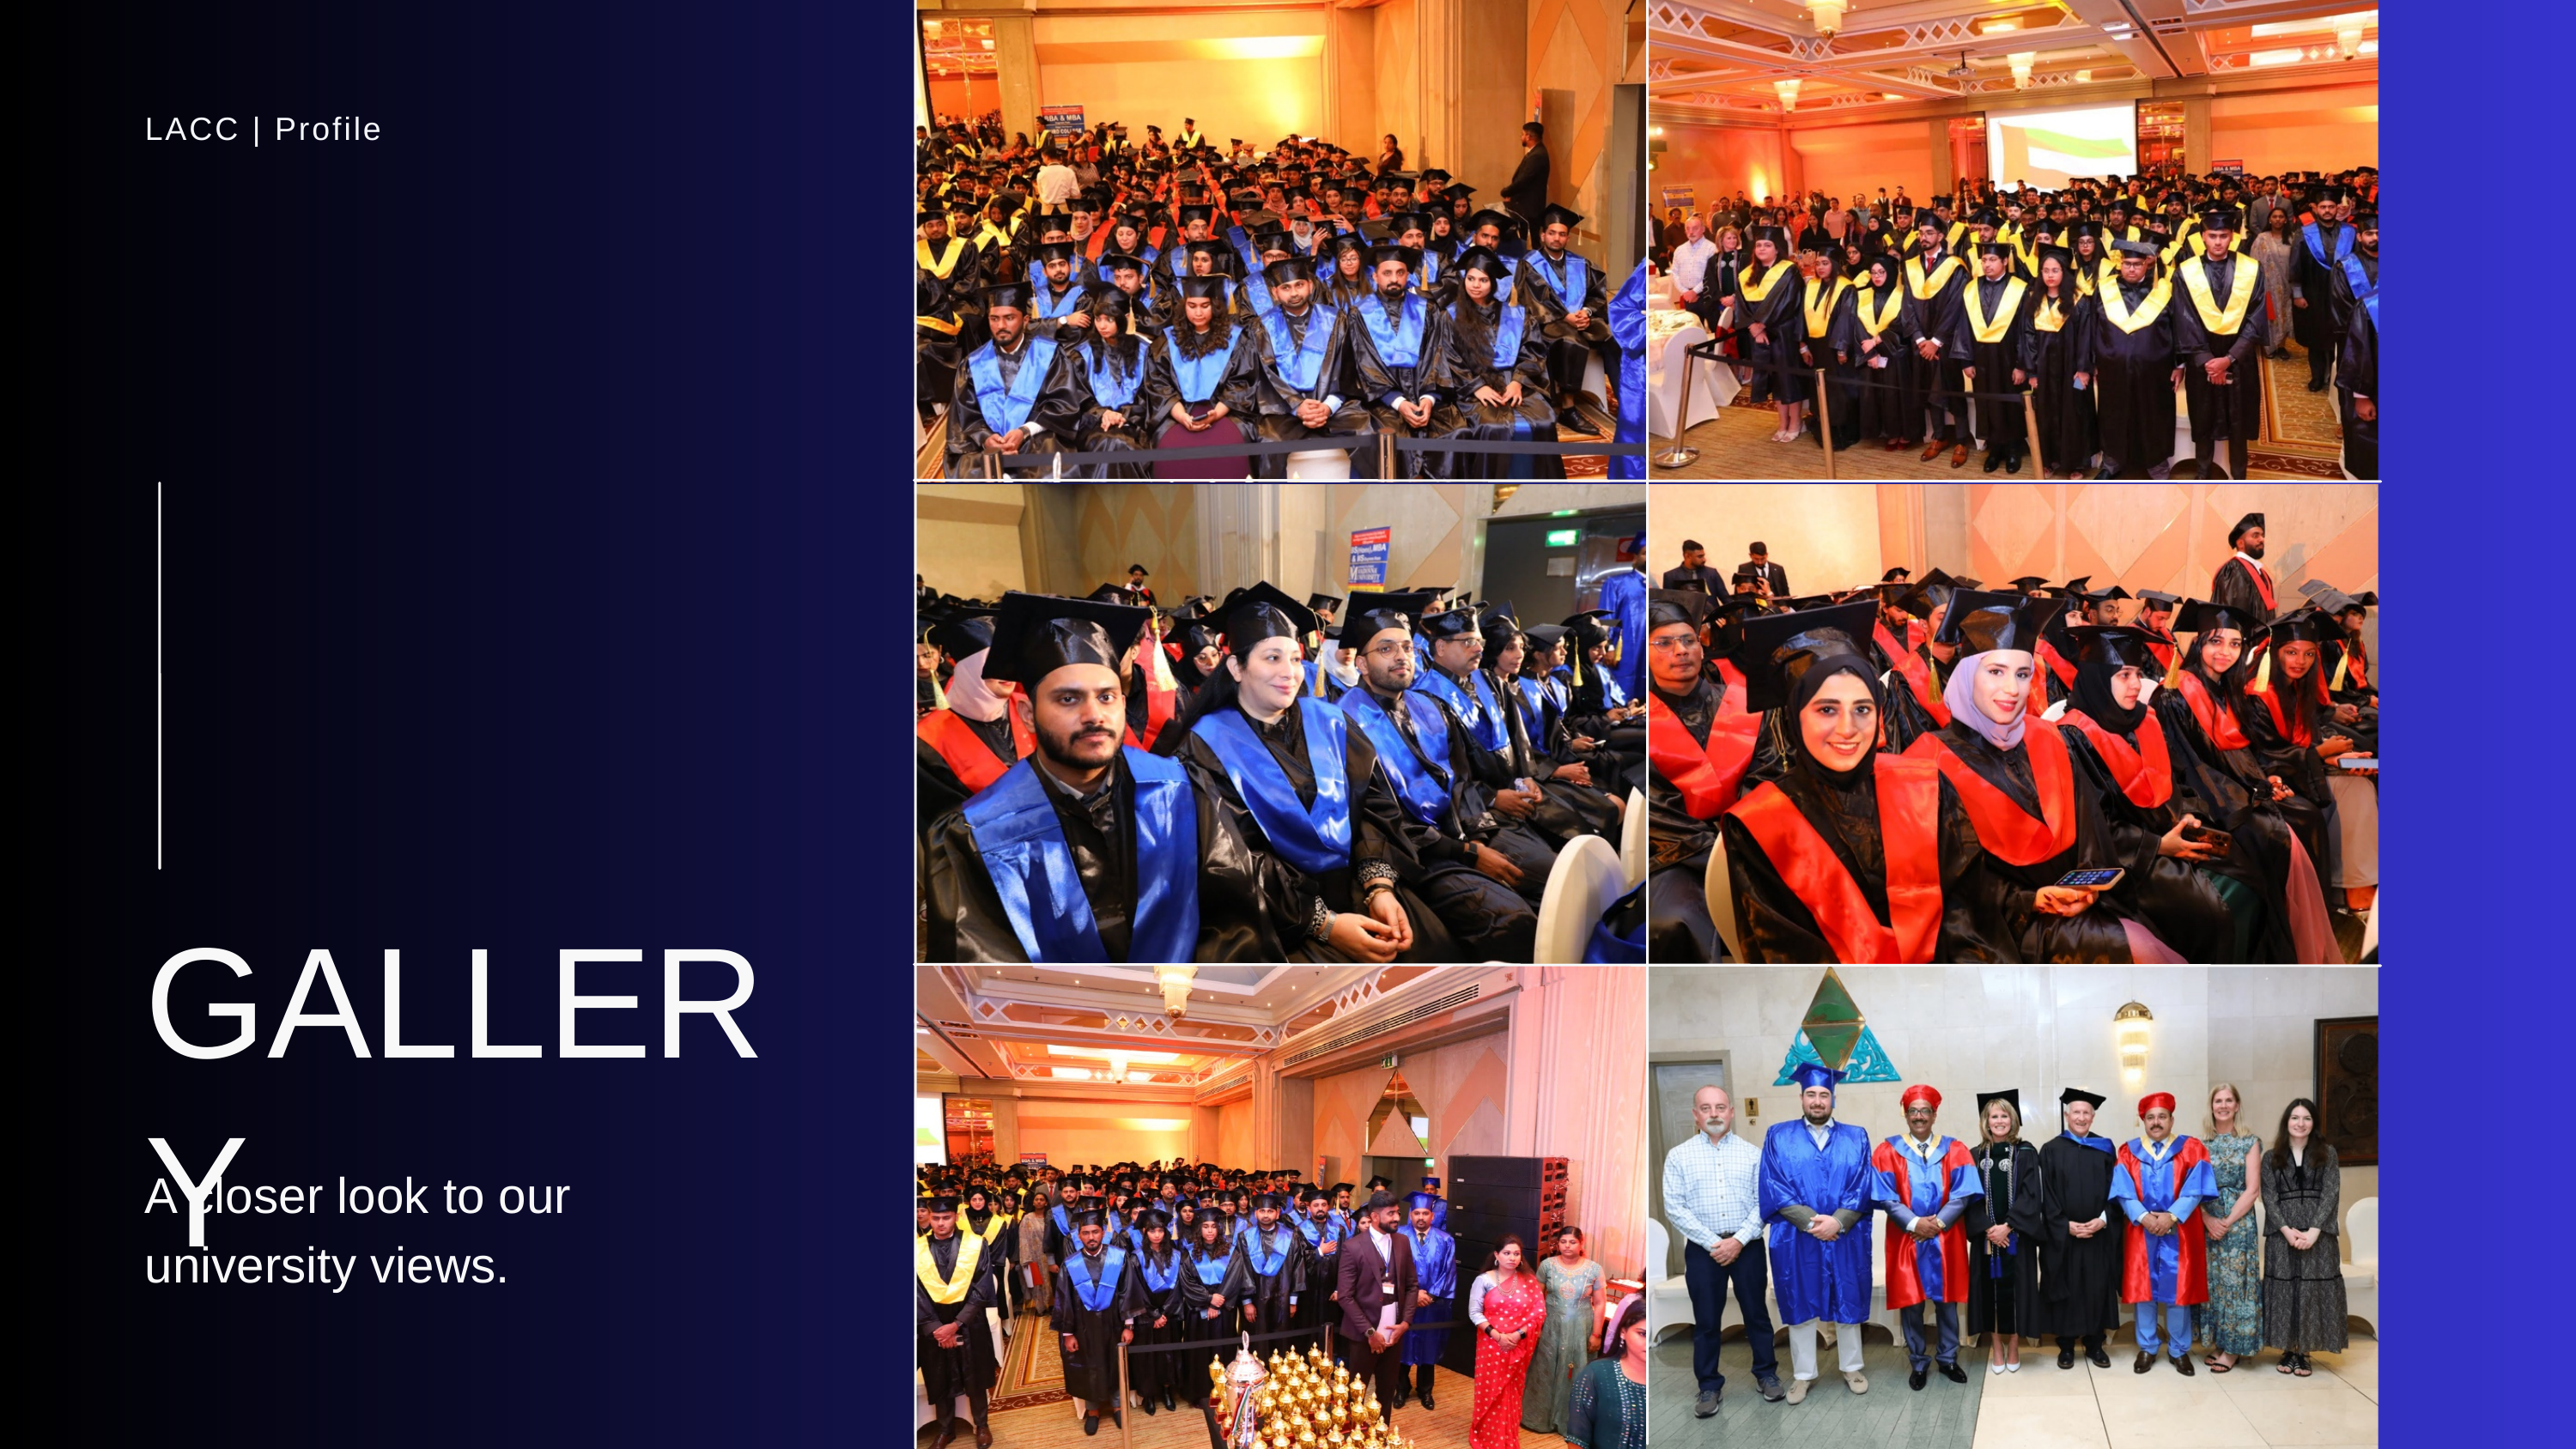

LACC | Profile

GALLERY

A closer look to our
university views.